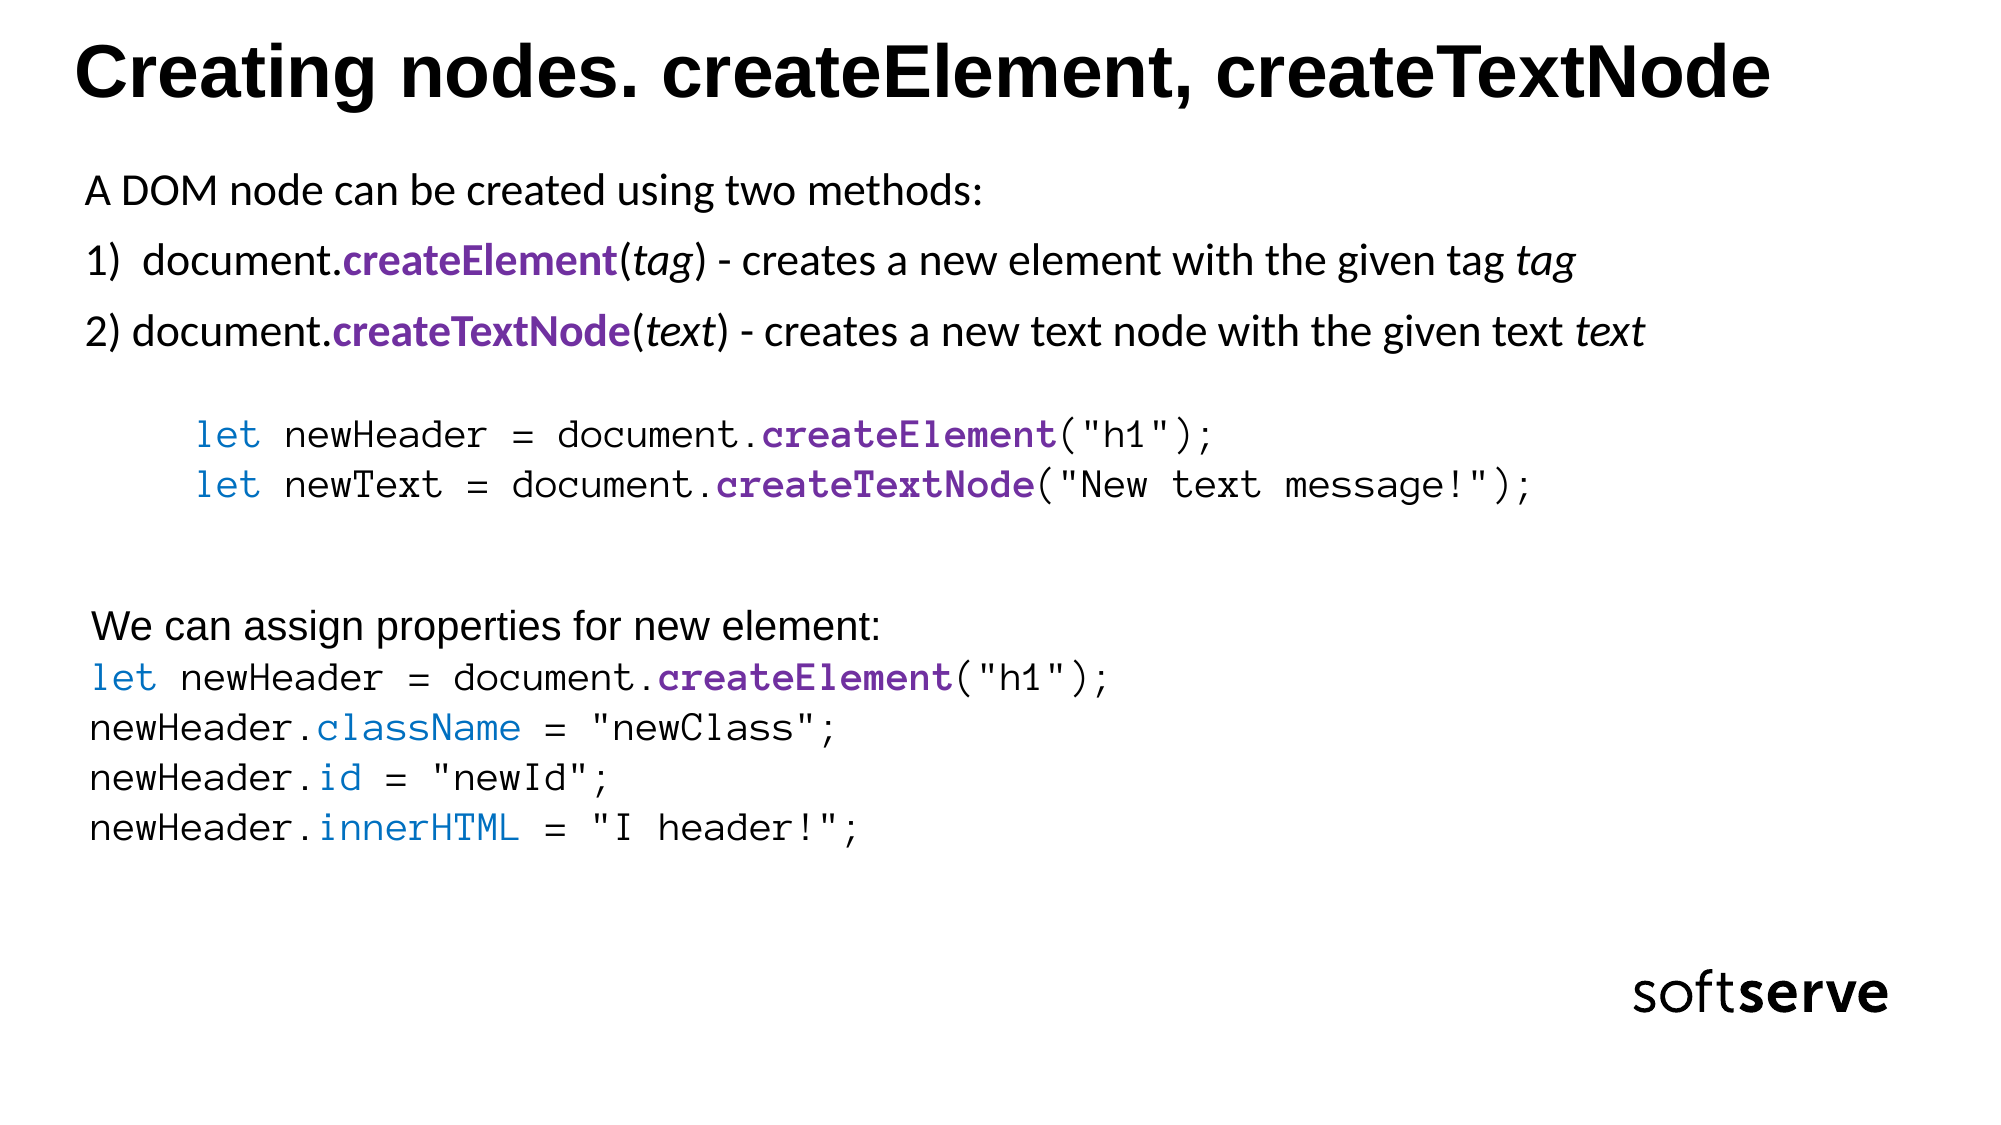

# Creating nodes. createElement, createTextNode
A DOM node can be created using two methods:
1)  document.createElement(tag) - creates a new element with the given tag tag
2) document.createTextNode(text) - creates a new text node with the given text text
let newHeader = document.createElement("h1");
let newText = document.createTextNode("New text message!");
We can assign properties for new element:
let newHeader = document.createElement("h1");
newHeader.className = "newClass";
newHeader.id = "newId";
newHeader.innerHTML = "I header!";